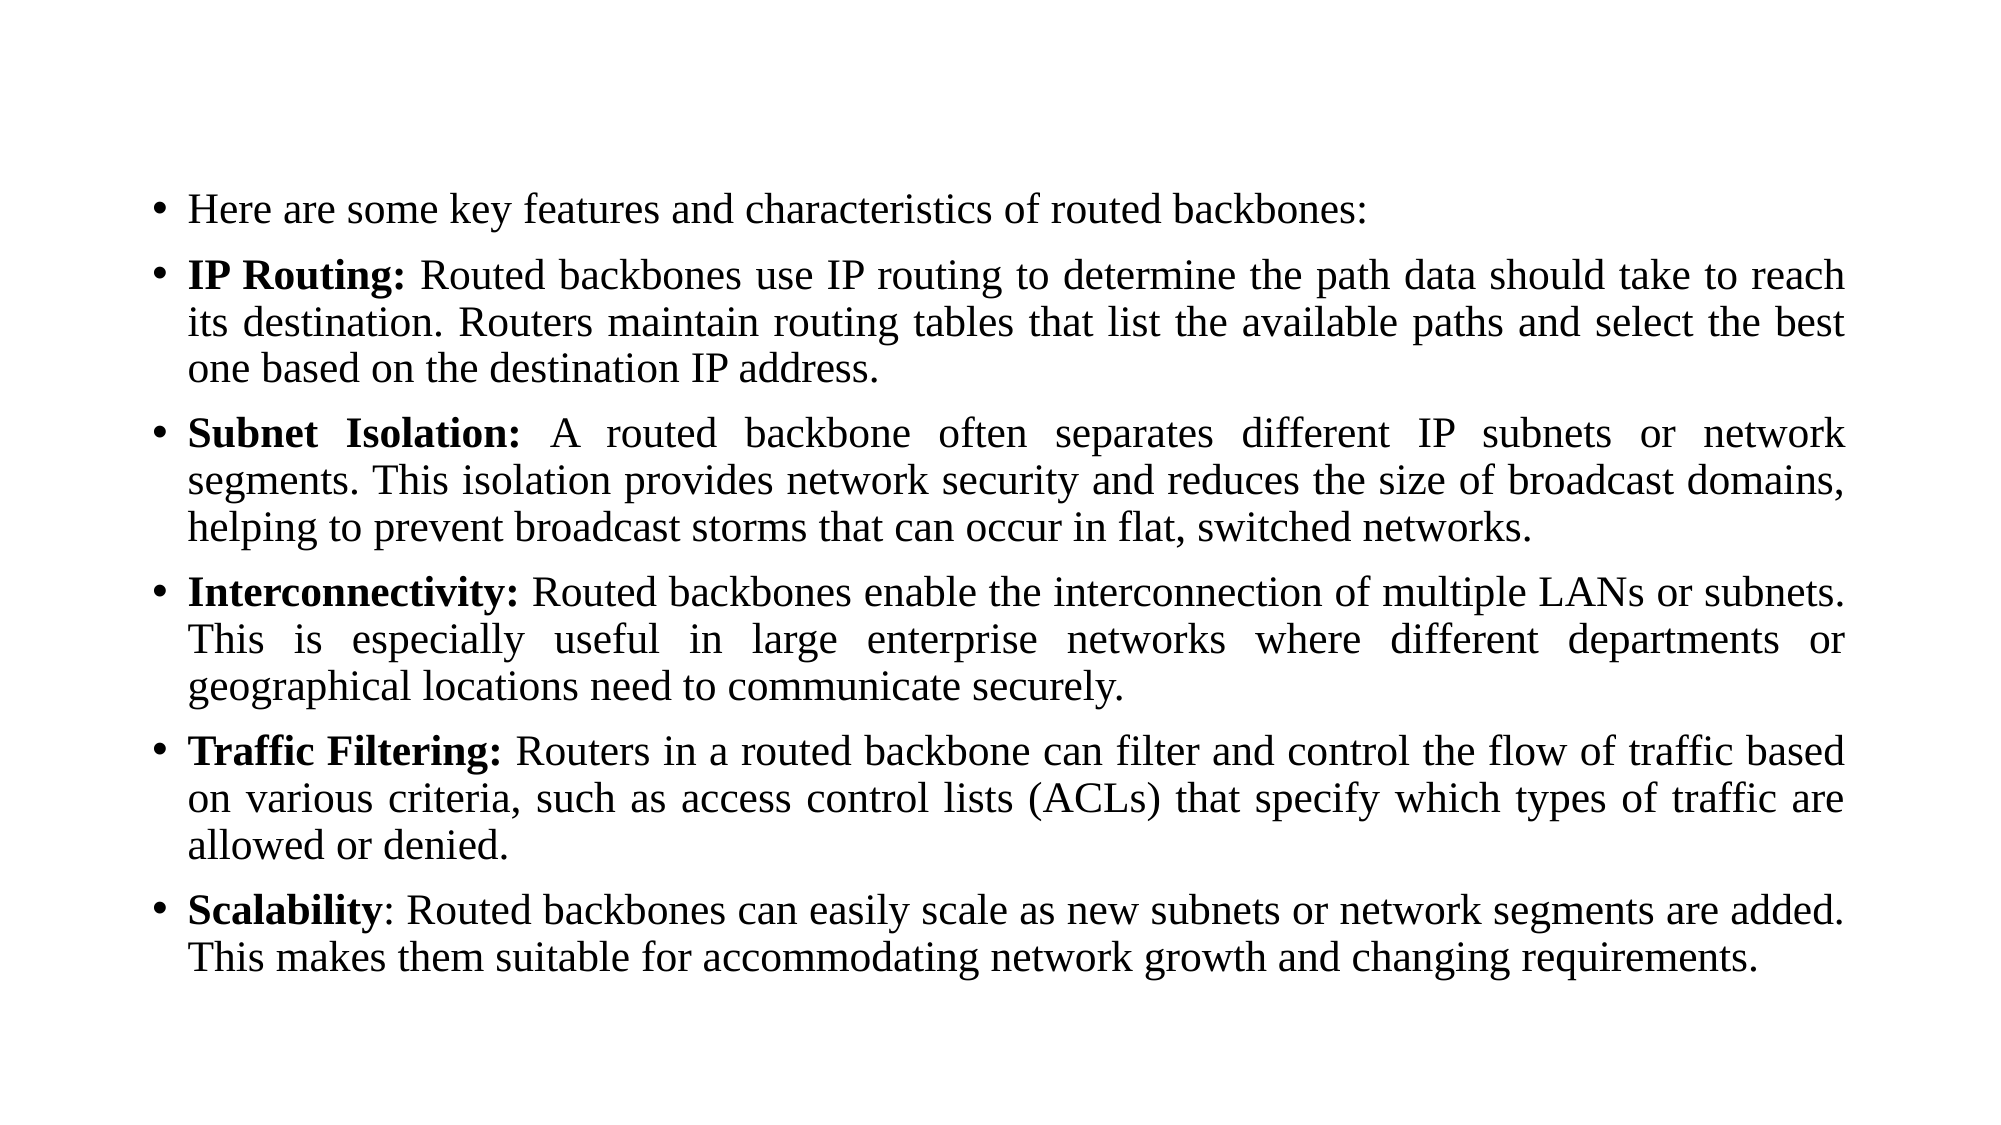

#
Here are some key features and characteristics of routed backbones:
IP Routing: Routed backbones use IP routing to determine the path data should take to reach its destination. Routers maintain routing tables that list the available paths and select the best one based on the destination IP address.
Subnet Isolation: A routed backbone often separates different IP subnets or network segments. This isolation provides network security and reduces the size of broadcast domains, helping to prevent broadcast storms that can occur in flat, switched networks.
Interconnectivity: Routed backbones enable the interconnection of multiple LANs or subnets. This is especially useful in large enterprise networks where different departments or geographical locations need to communicate securely.
Traffic Filtering: Routers in a routed backbone can filter and control the flow of traffic based on various criteria, such as access control lists (ACLs) that specify which types of traffic are allowed or denied.
Scalability: Routed backbones can easily scale as new subnets or network segments are added. This makes them suitable for accommodating network growth and changing requirements.